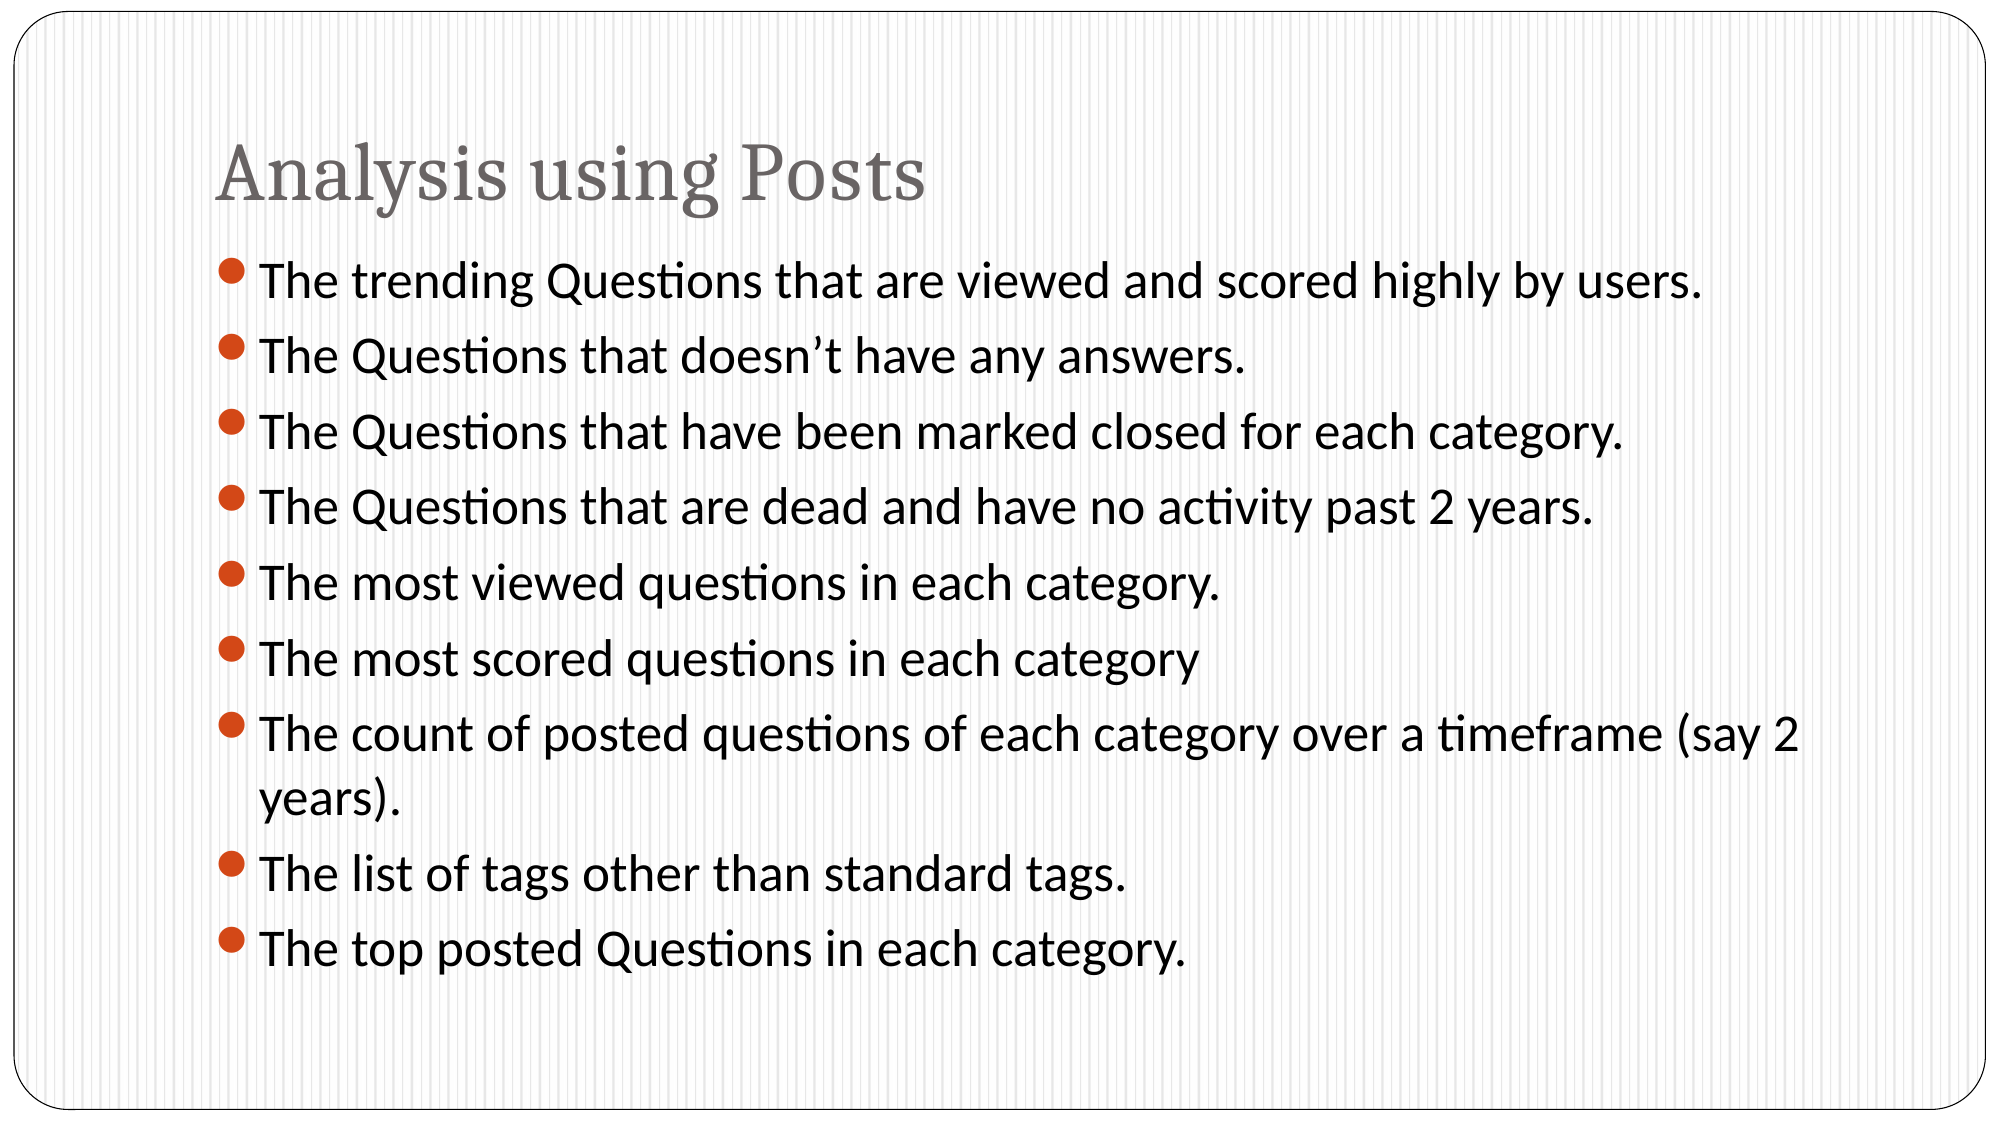

# Analysis using Posts
The trending Questions that are viewed and scored highly by users.
The Questions that doesn’t have any answers.
The Questions that have been marked closed for each category.
The Questions that are dead and have no activity past 2 years.
The most viewed questions in each category.
The most scored questions in each category
The count of posted questions of each category over a timeframe (say 2 years).
The list of tags other than standard tags.
The top posted Questions in each category.